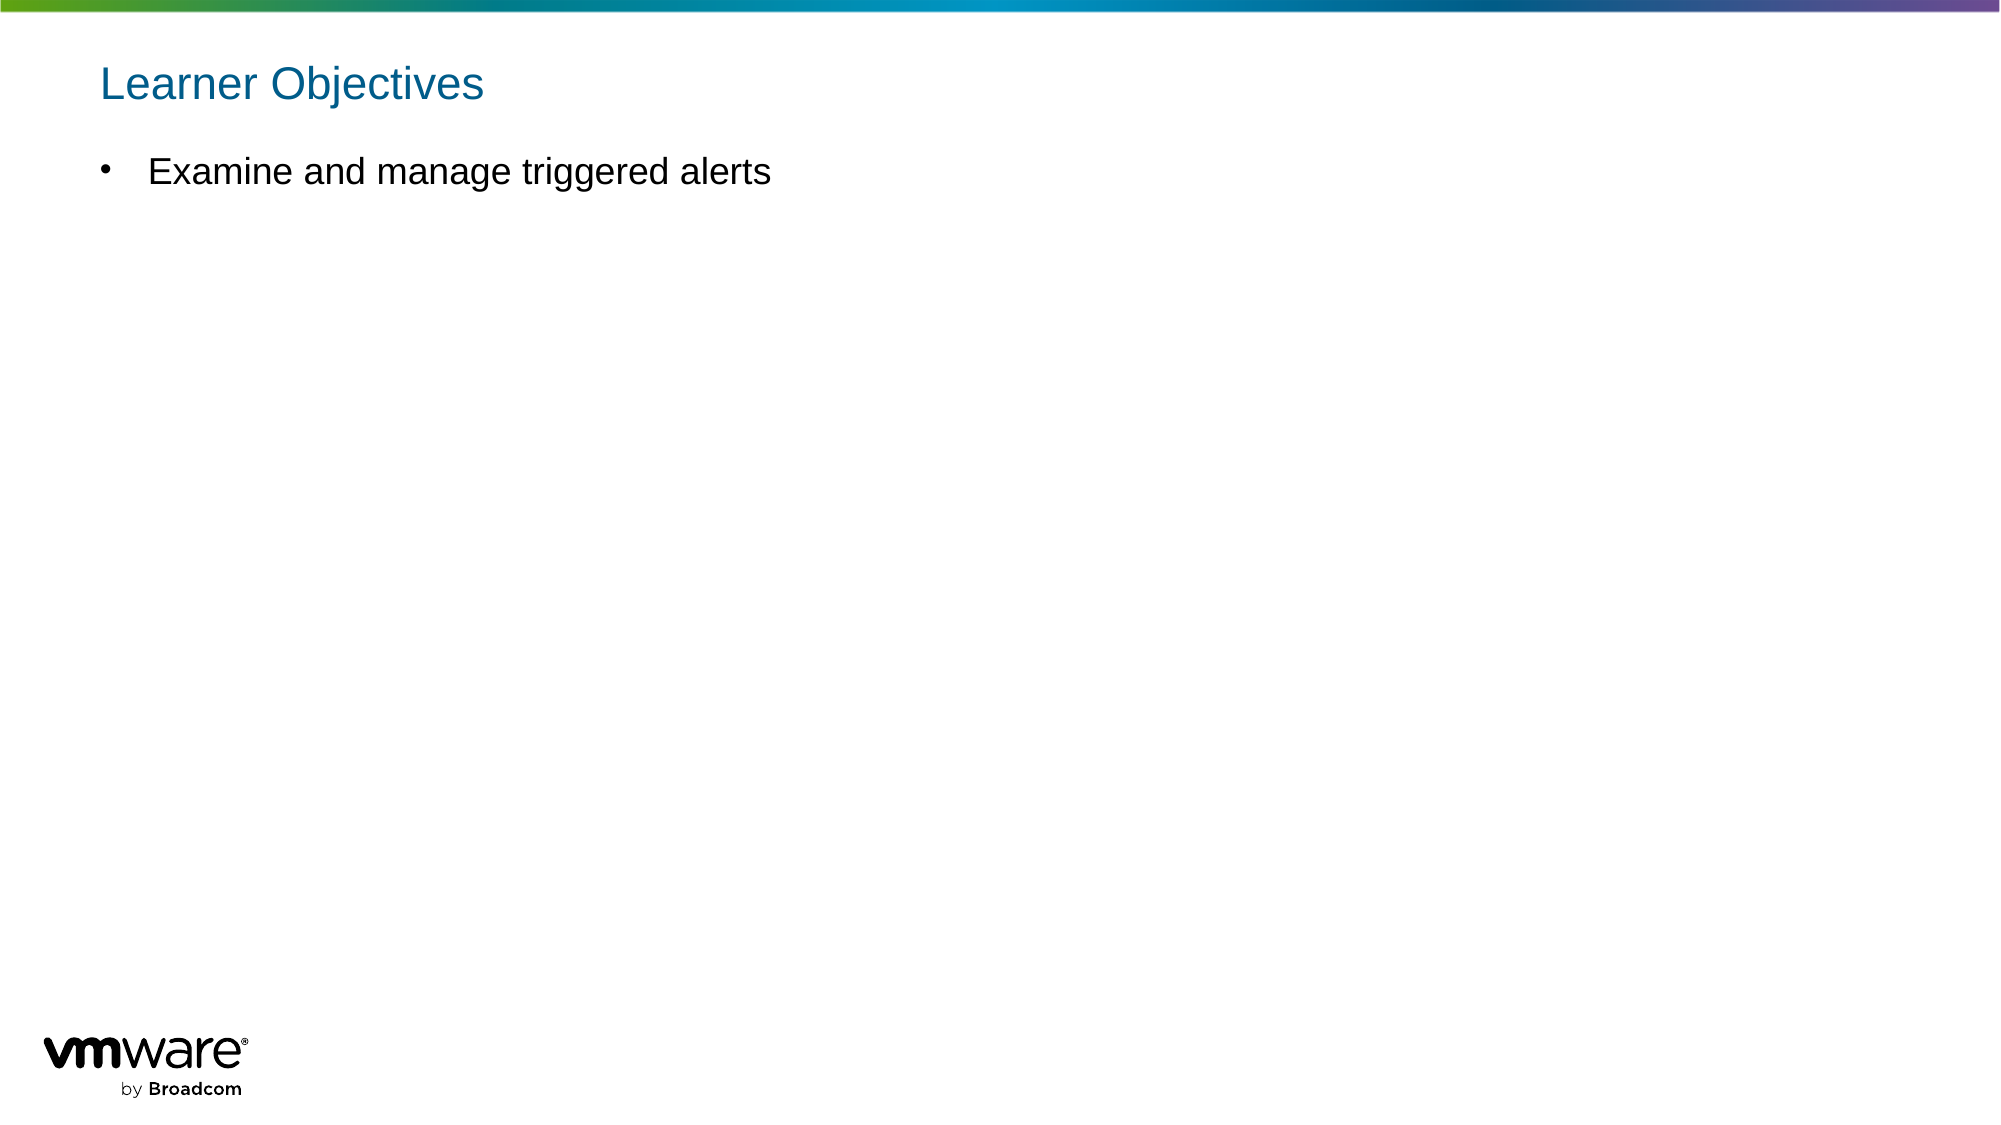

# Learner Objectives
Examine and manage triggered alerts